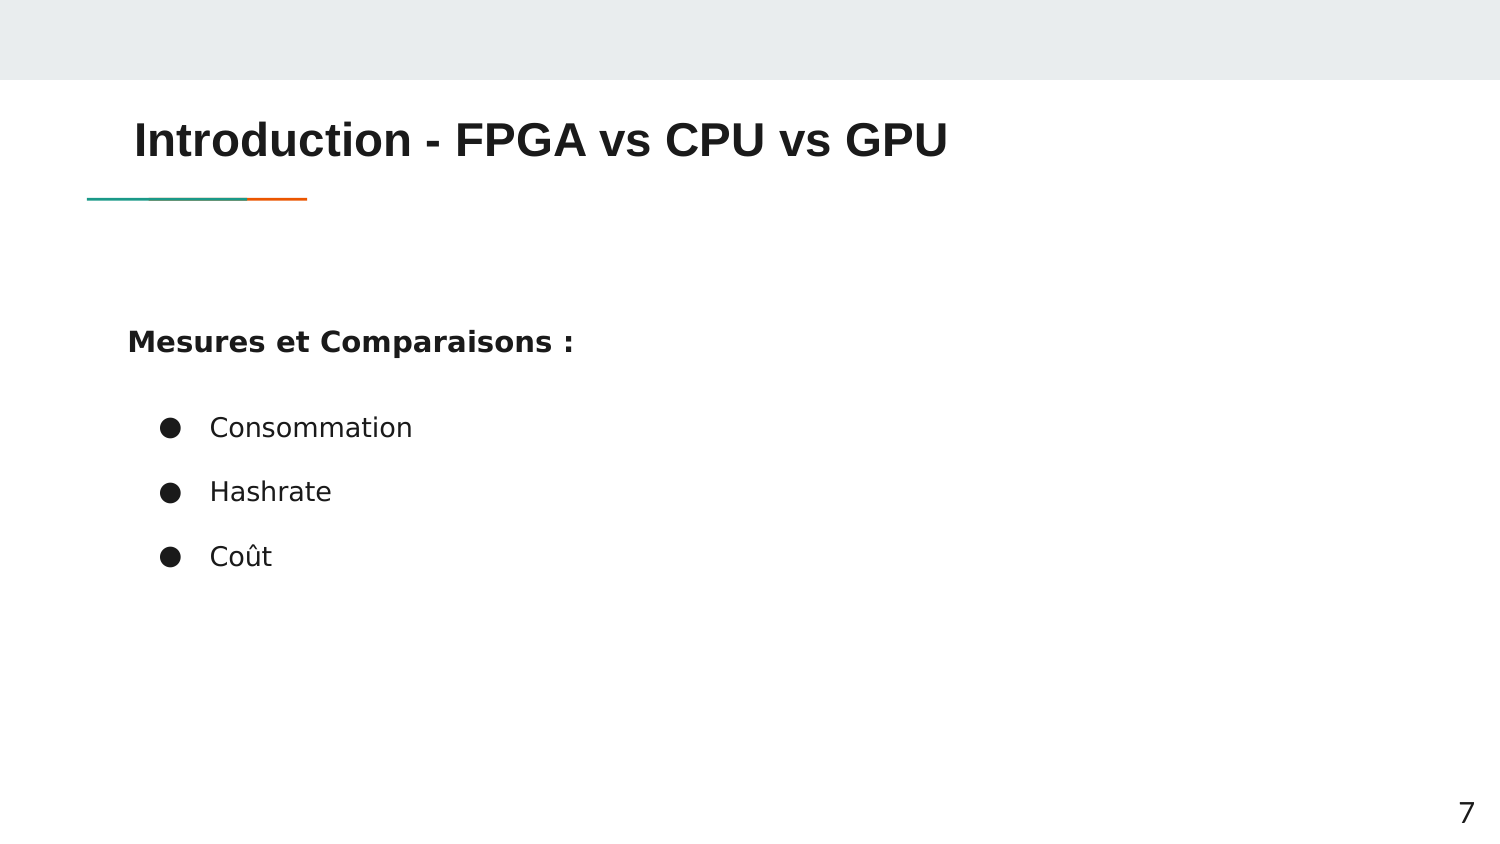

# Introduction - FPGA vs CPU vs GPU

Mesures et Comparaisons :
Consommation
Hashrate
Coût
7